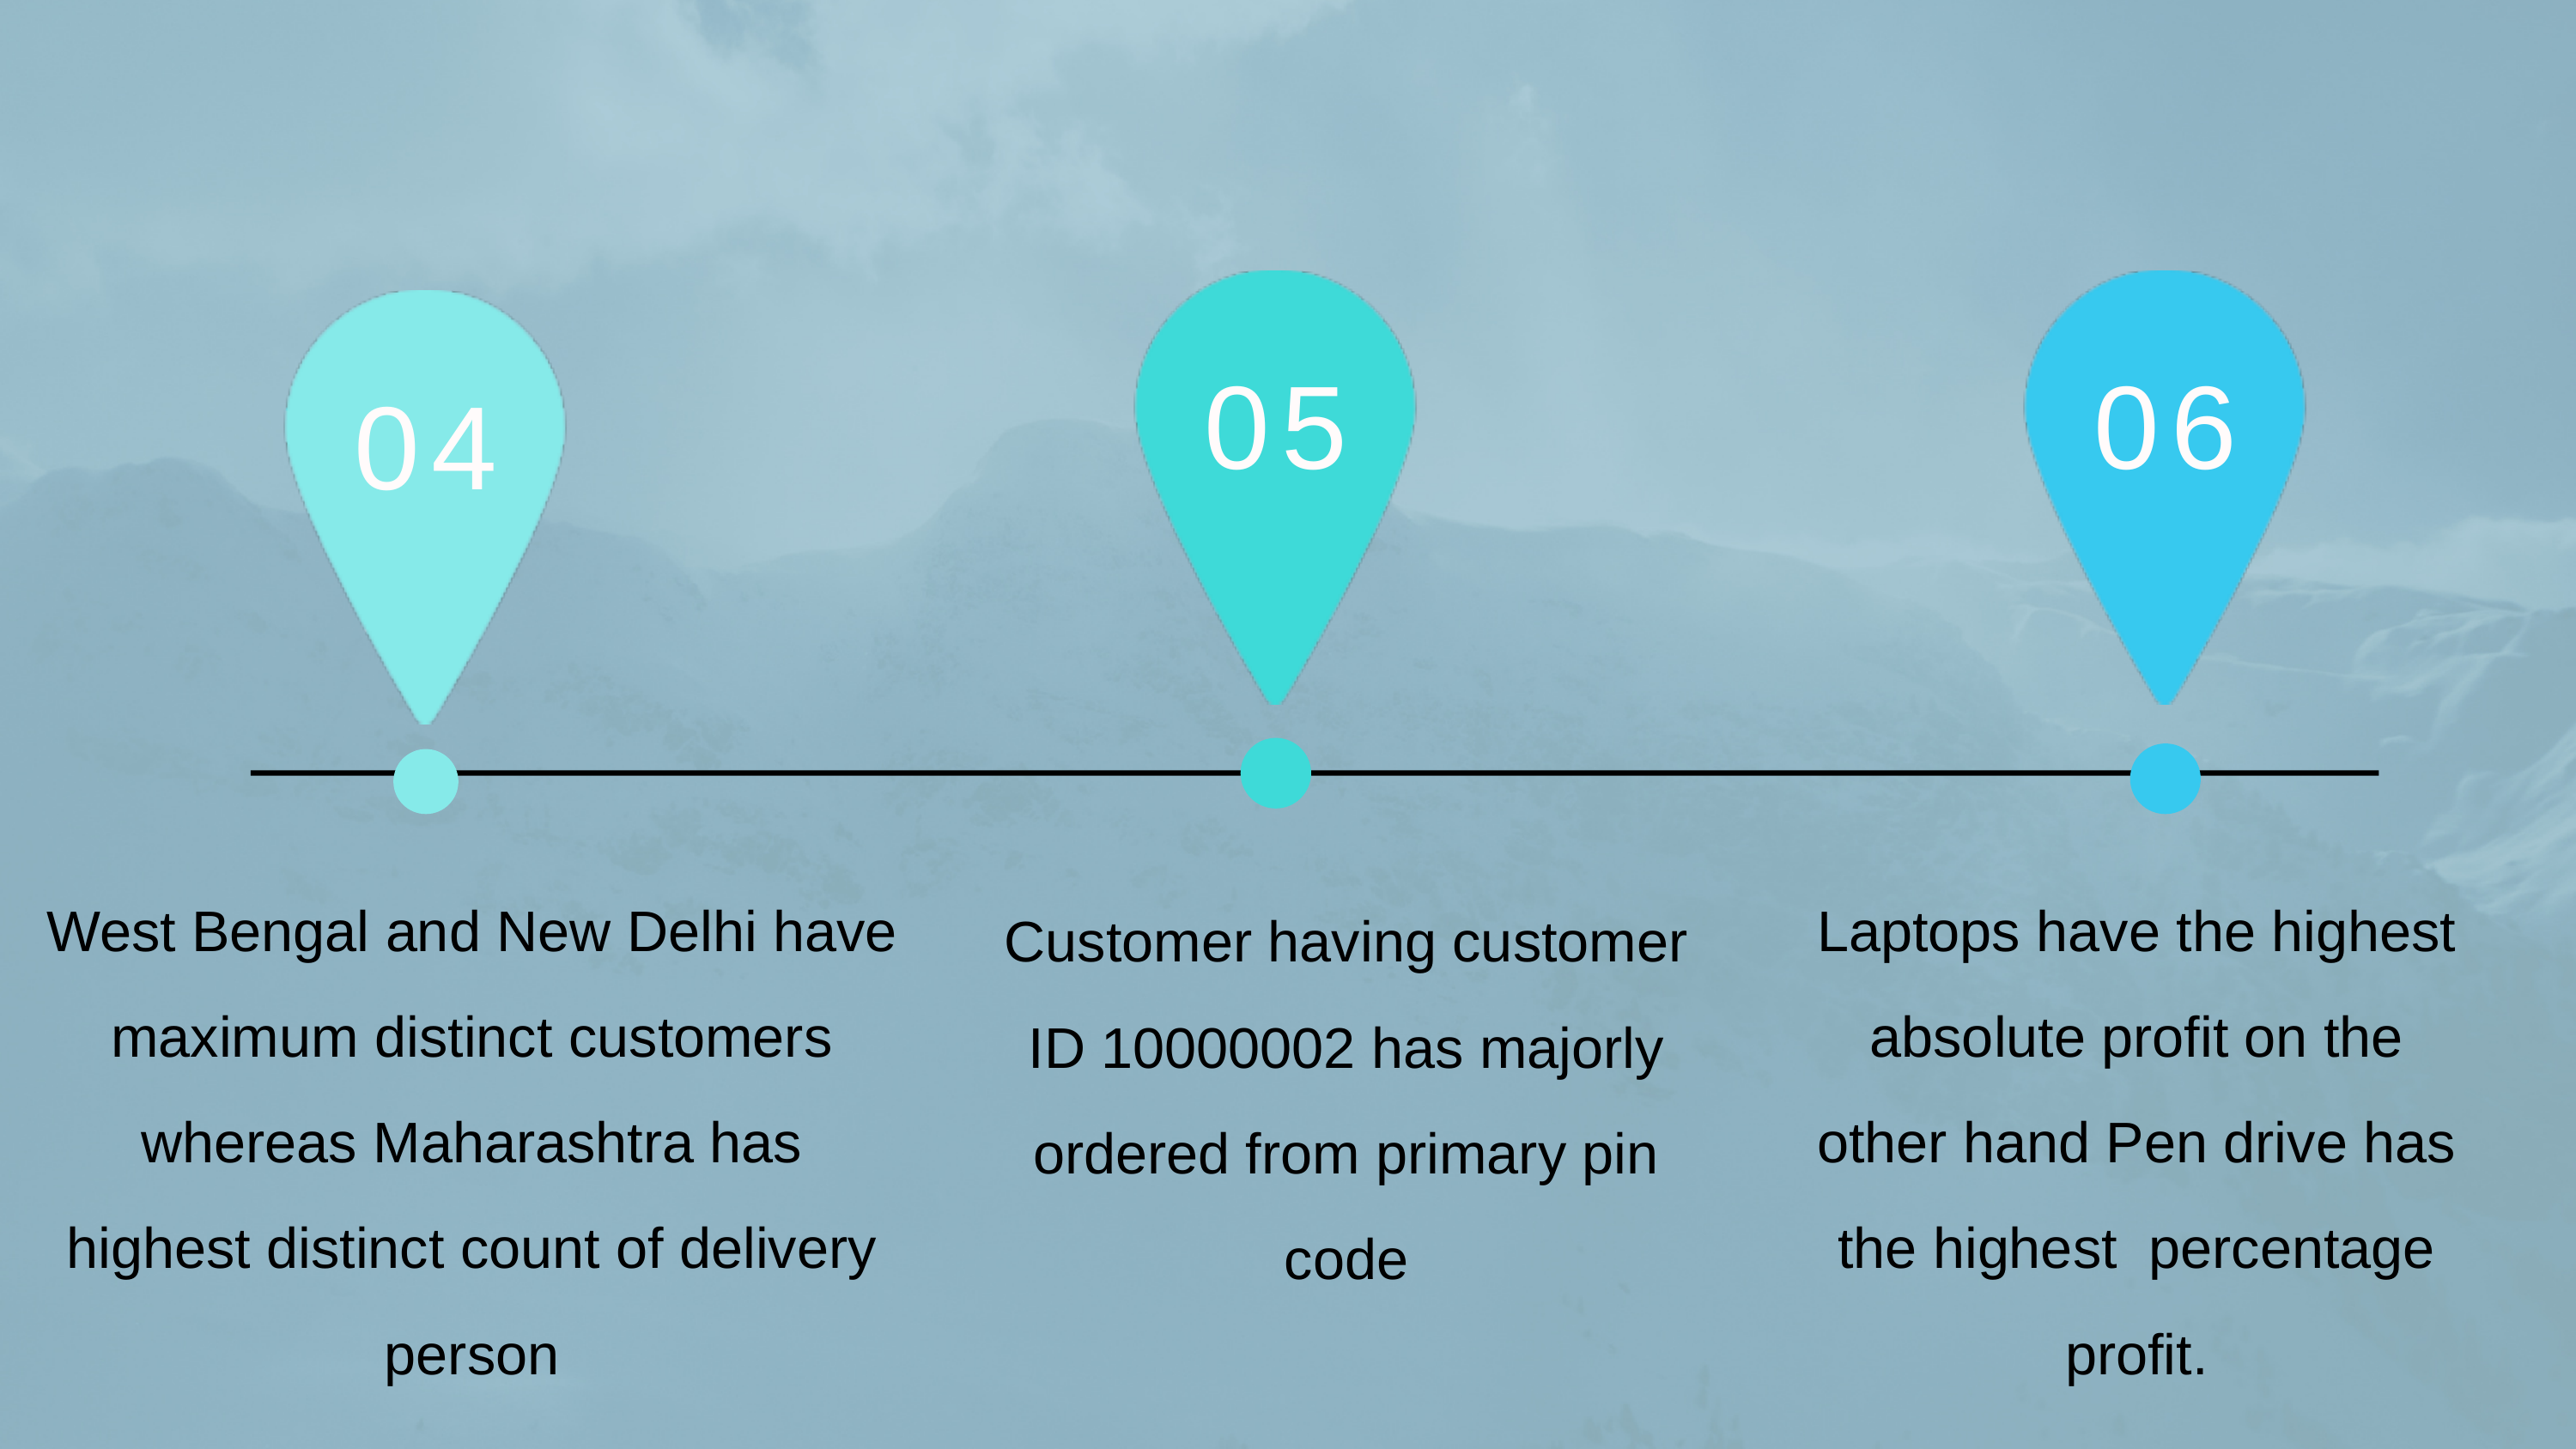

05
06
04

West Bengal and New Delhi have maximum distinct customers whereas Maharashtra has highest distinct count of delivery person
Laptops have the highest absolute profit on the other hand Pen drive has the highest  percentage profit.
Customer having customer ID 10000002 has majorly ordered from primary pin code